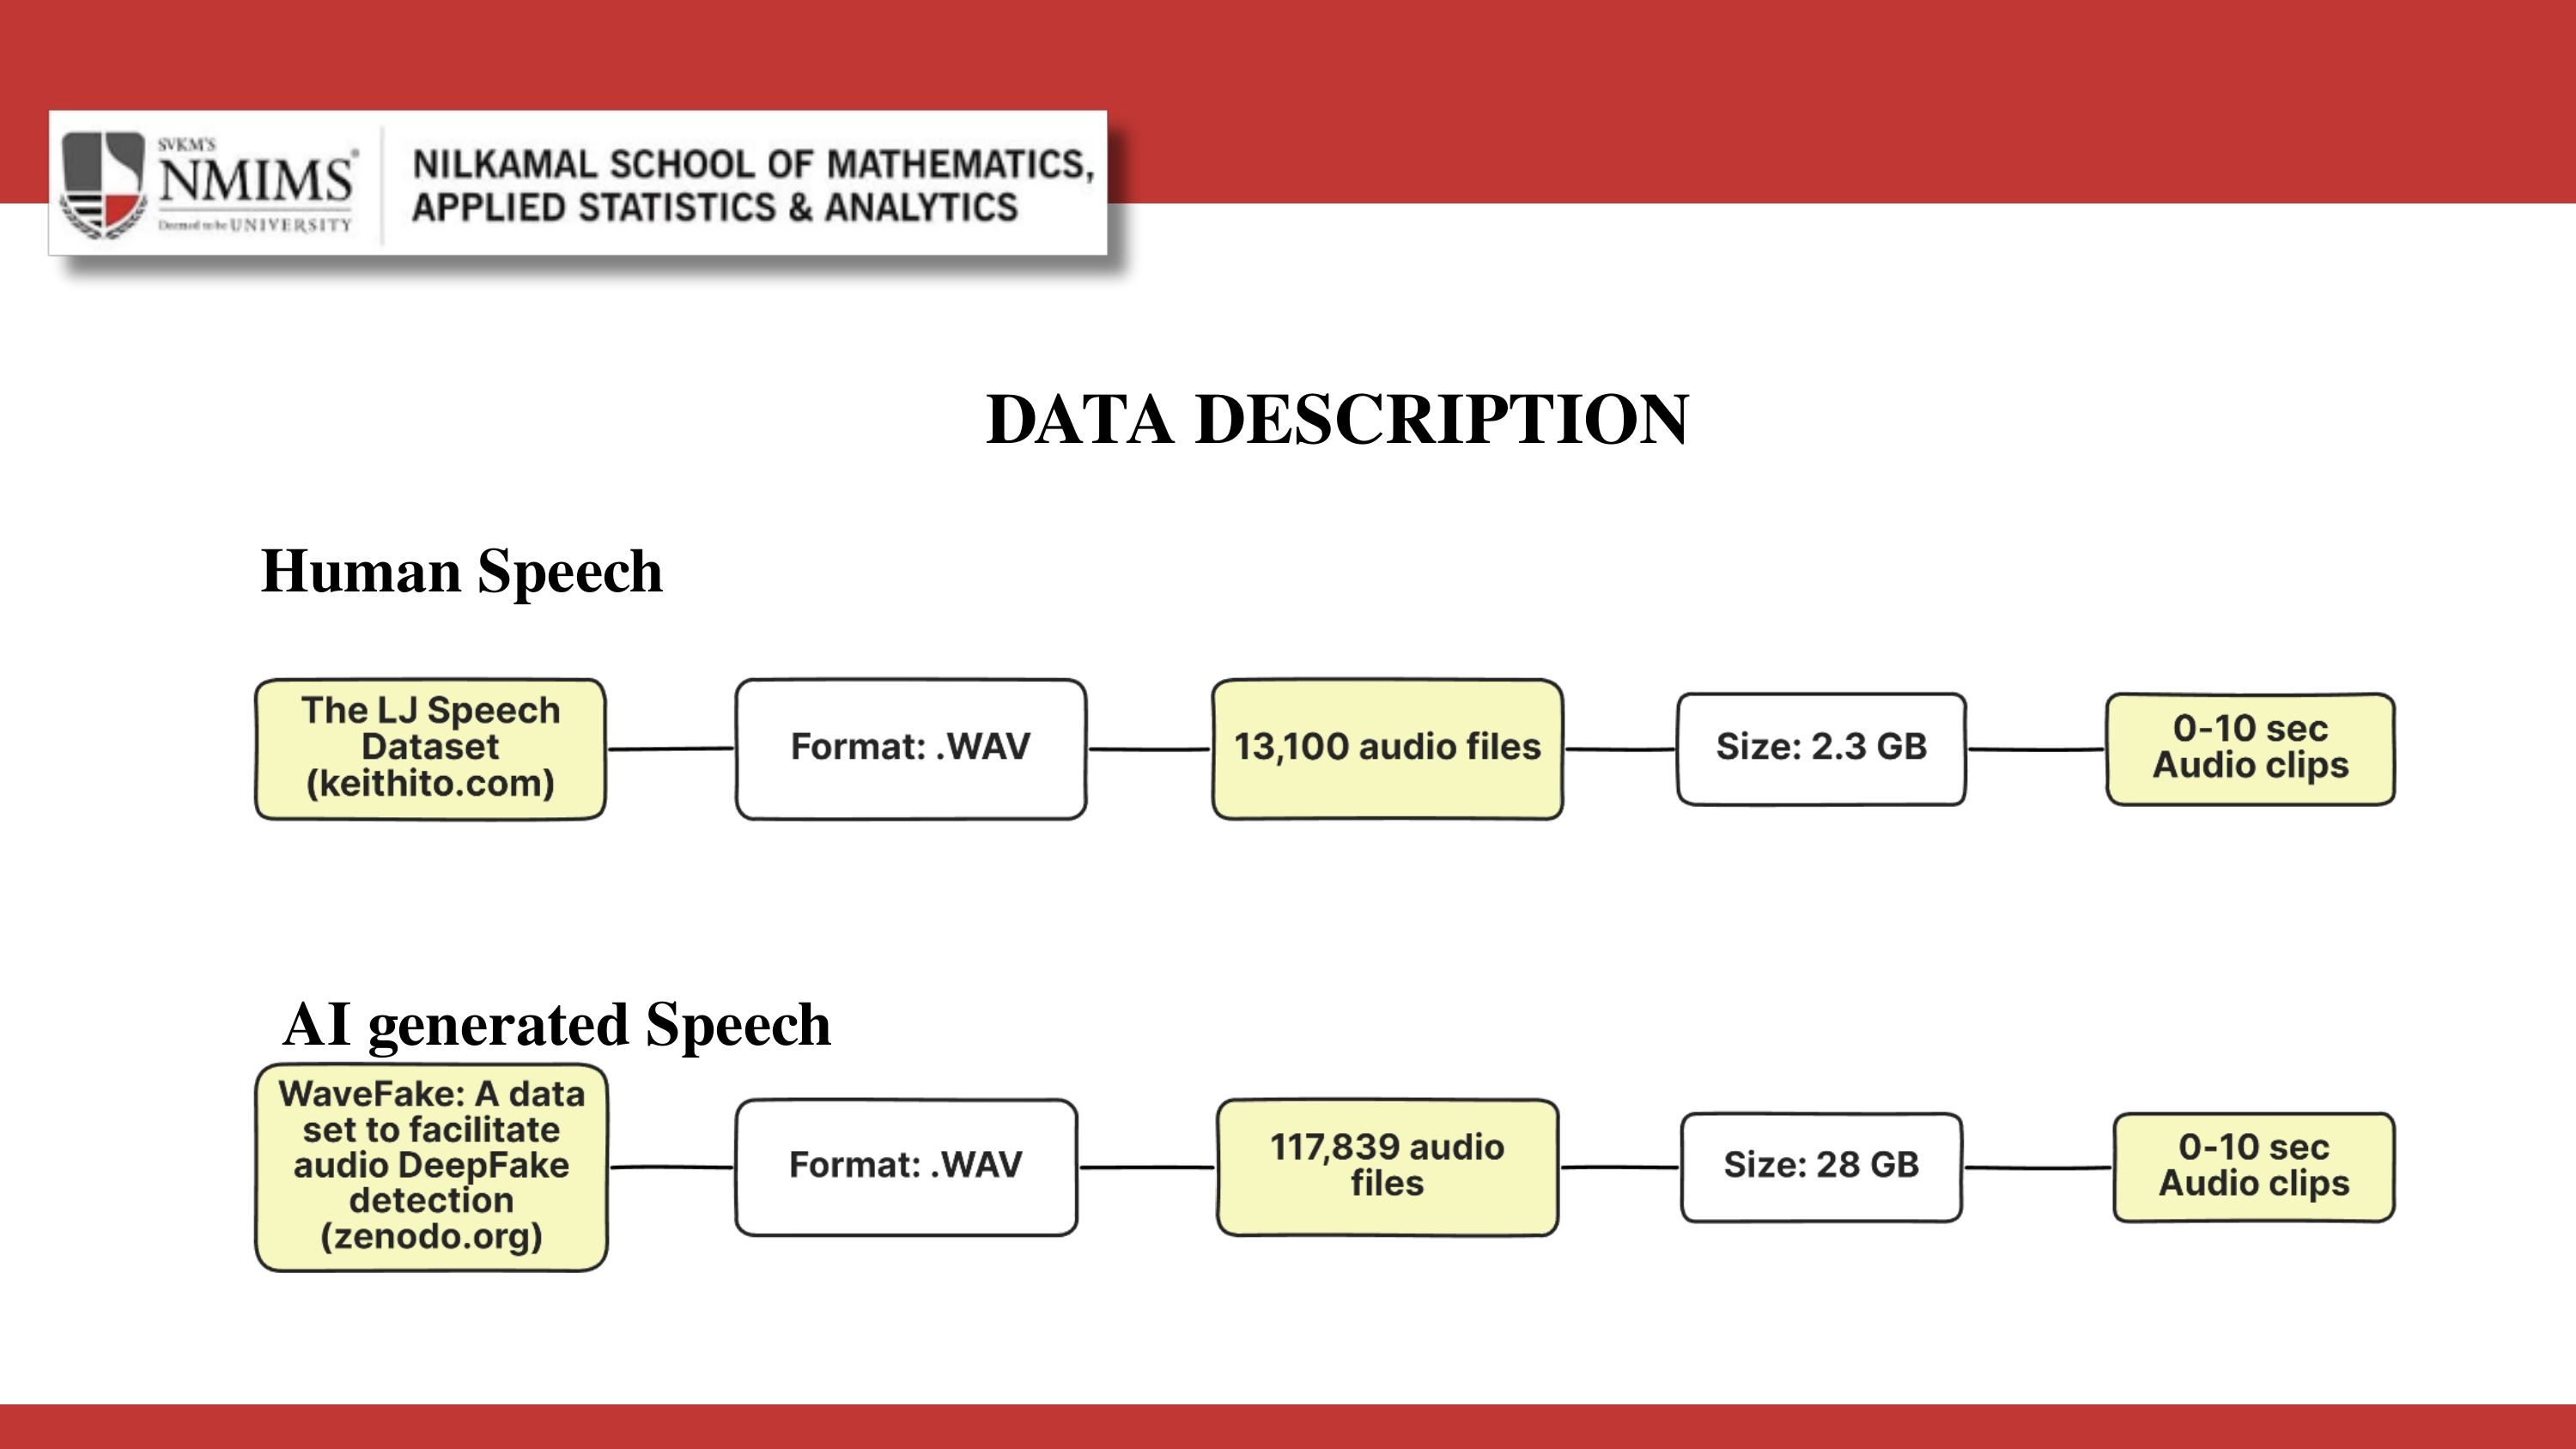

DATA DESCRIPTION
Human Speech

AI generated Speech